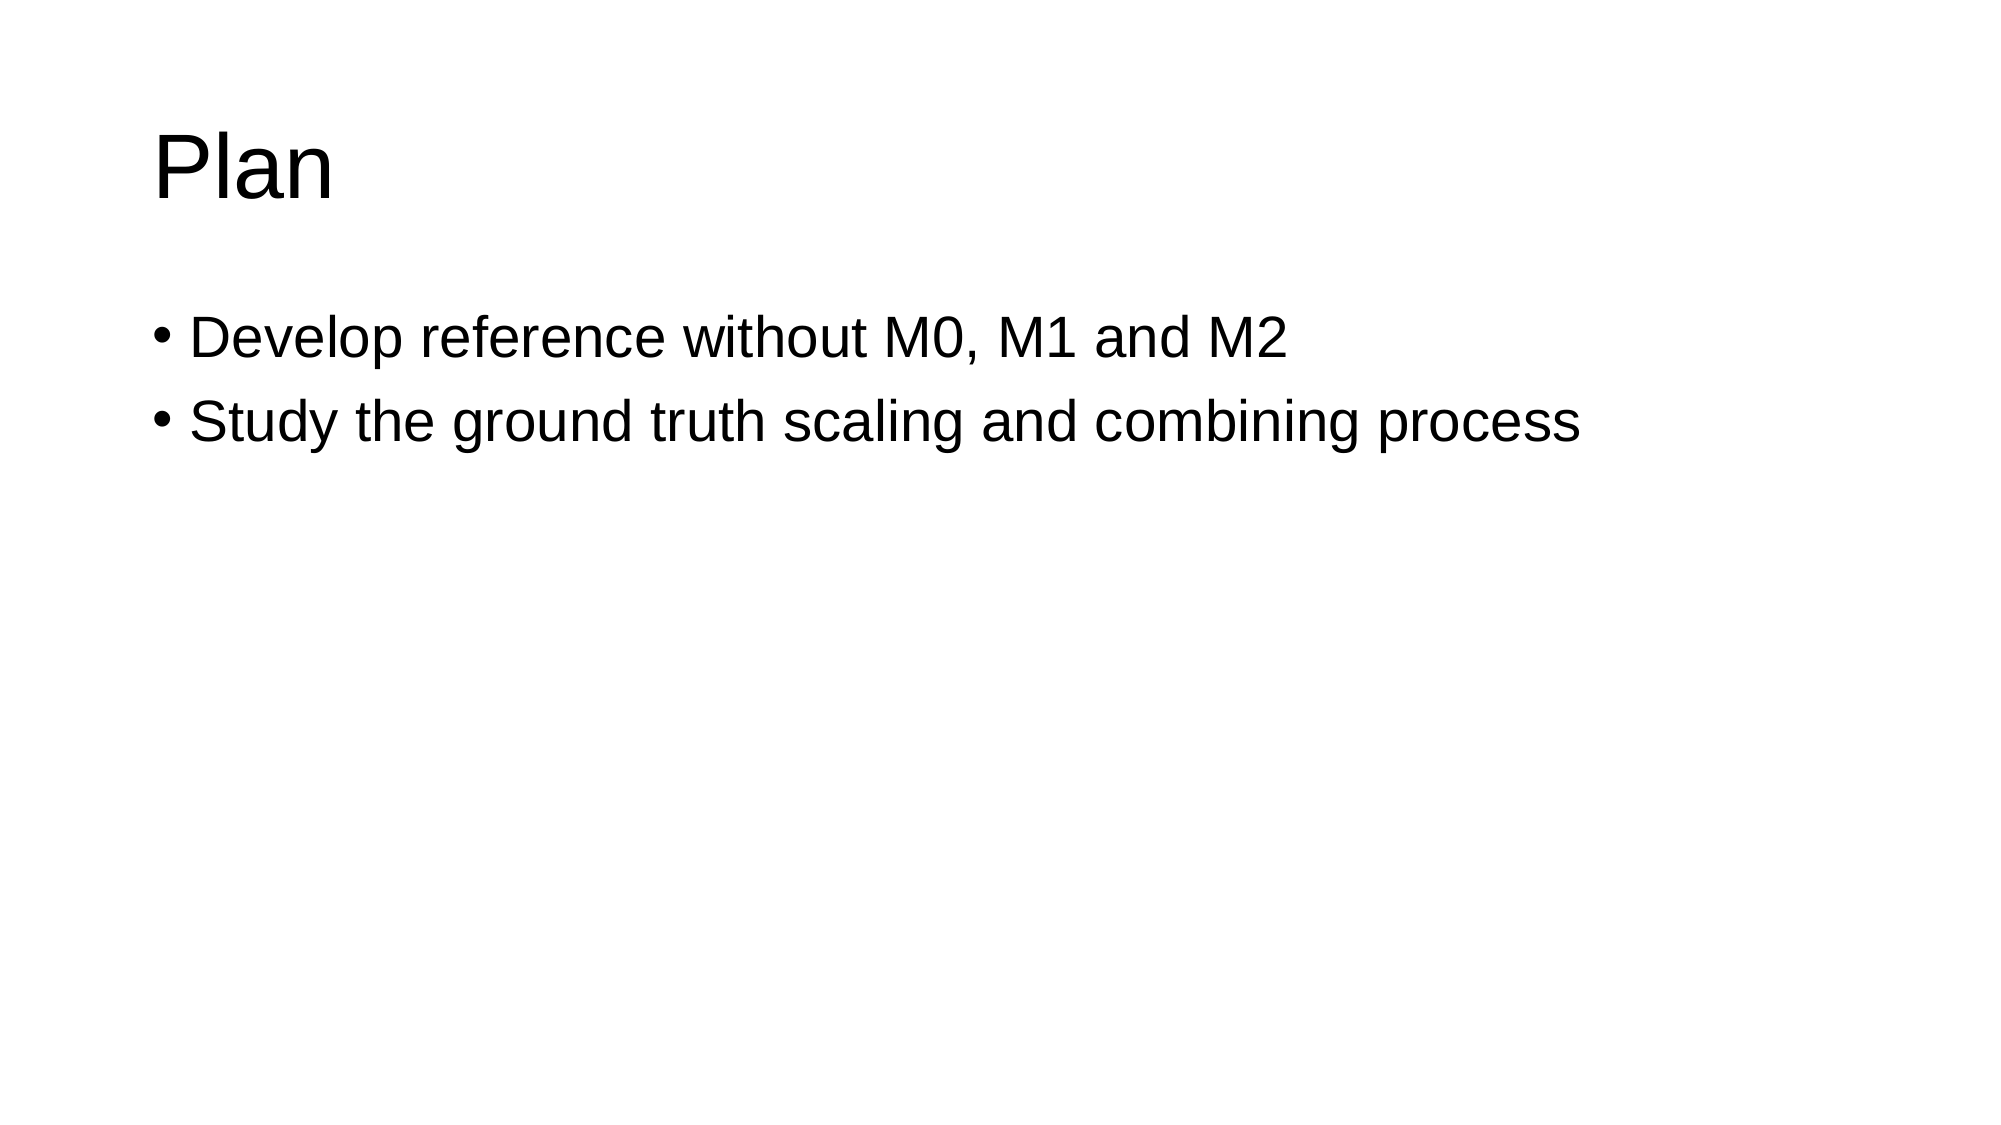

# Plan
Develop reference without M0, M1 and M2
Study the ground truth scaling and combining process